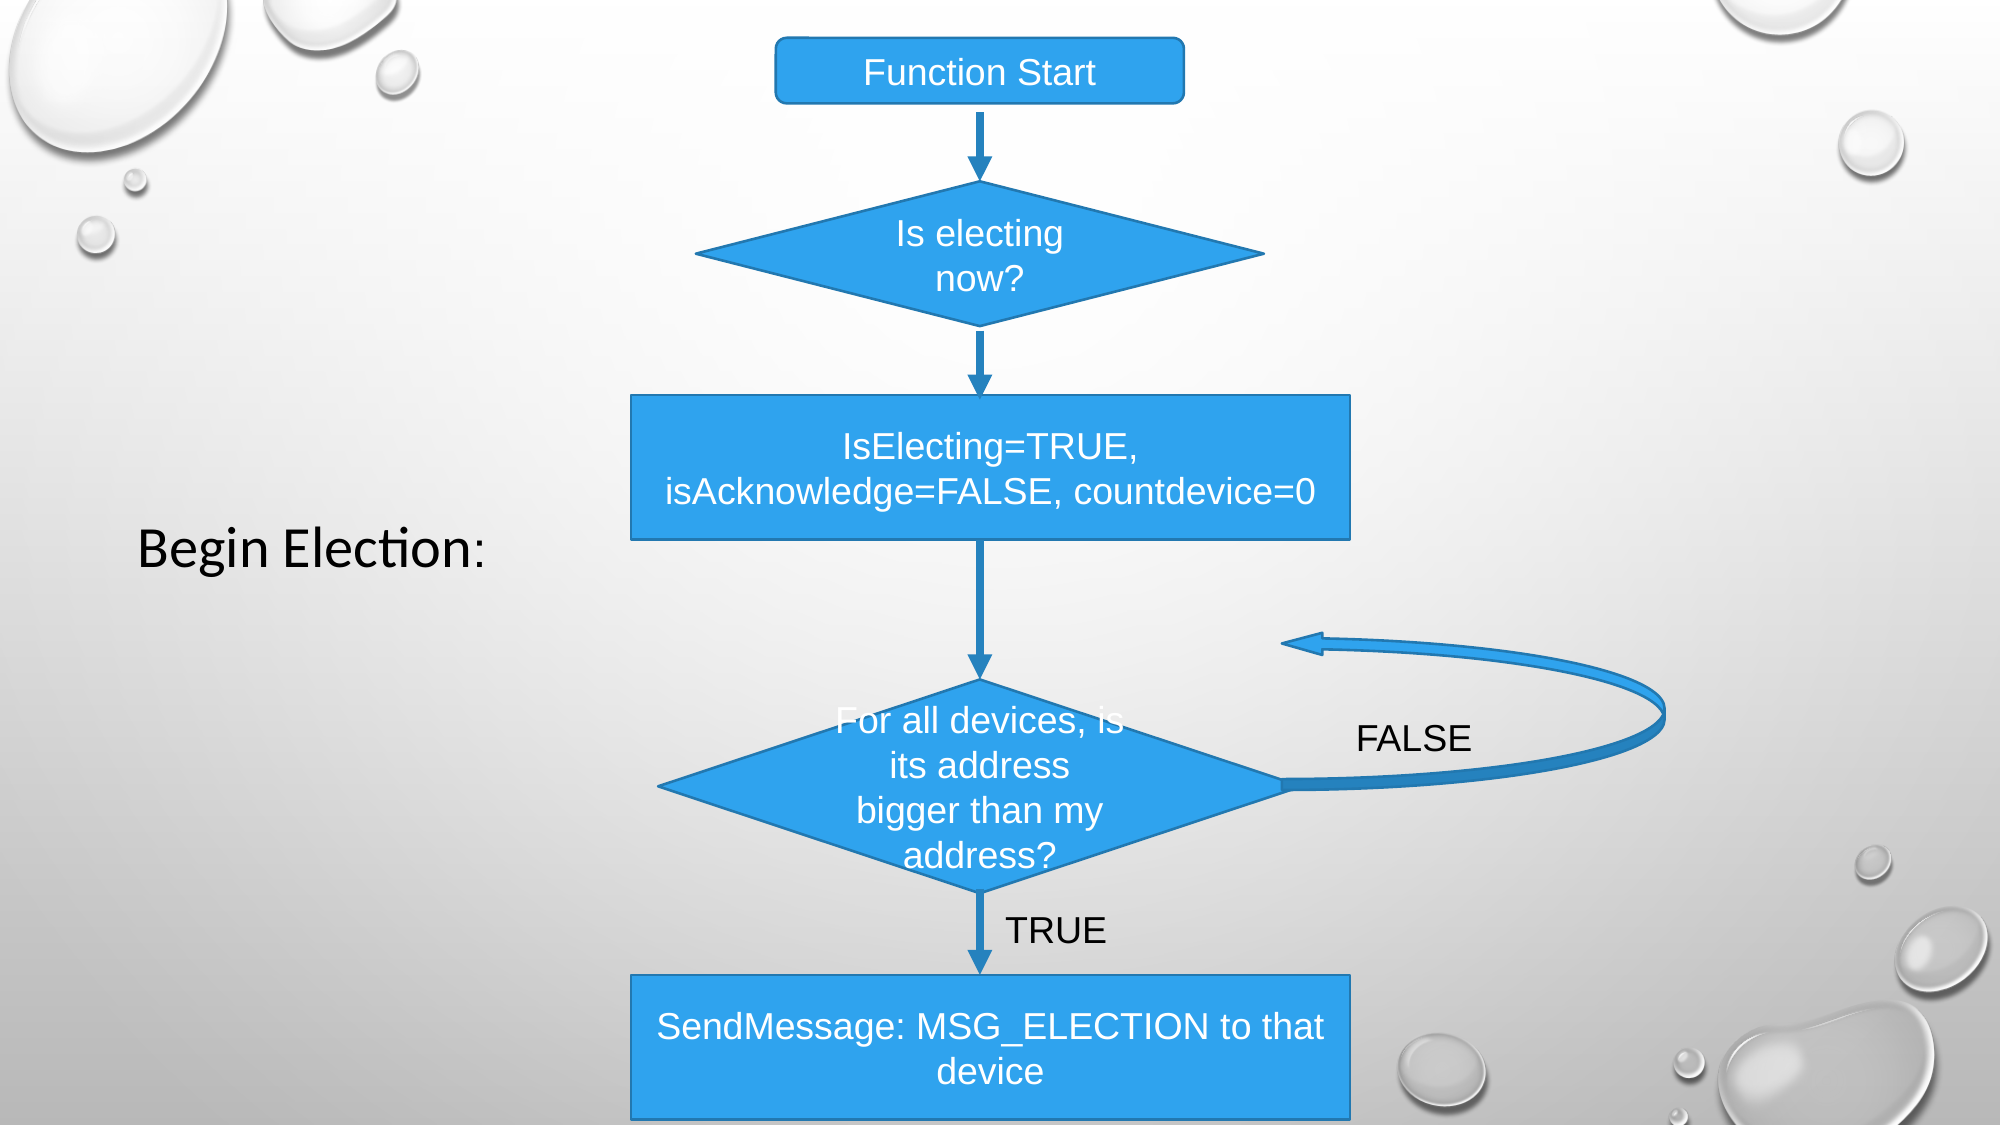

Function Start
Is electing now?
IsElecting=TRUE, isAcknowledge=FALSE, countdevice=0
Begin Election:

For all devices, is its address bigger than my address?
FALSE
TRUE
SendMessage: MSG_ELECTION to that device